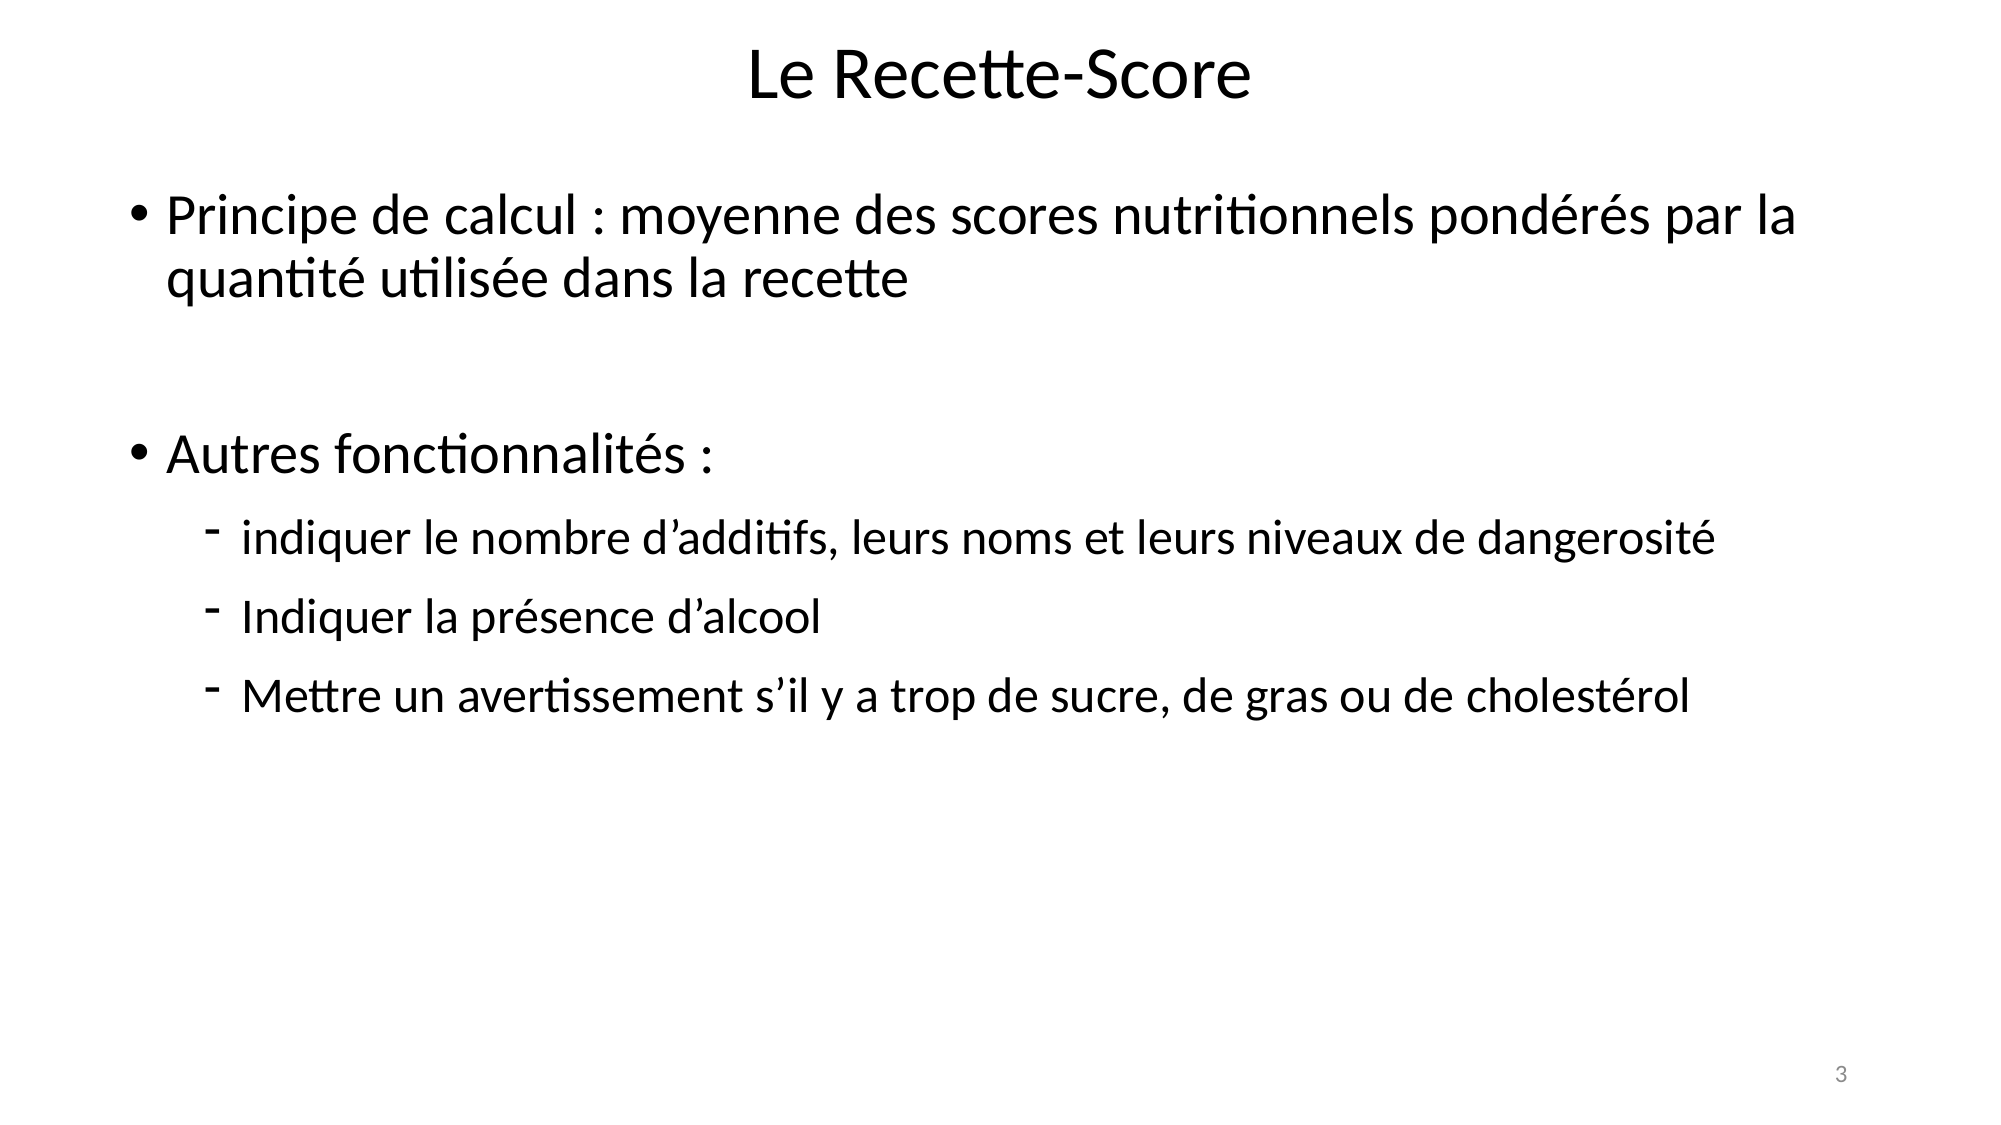

# Le Recette-Score
Principe de calcul : moyenne des scores nutritionnels pondérés par la quantité utilisée dans la recette

Autres fonctionnalités :
indiquer le nombre d’additifs, leurs noms et leurs niveaux de dangerosité
Indiquer la présence d’alcool
Mettre un avertissement s’il y a trop de sucre, de gras ou de cholestérol
3